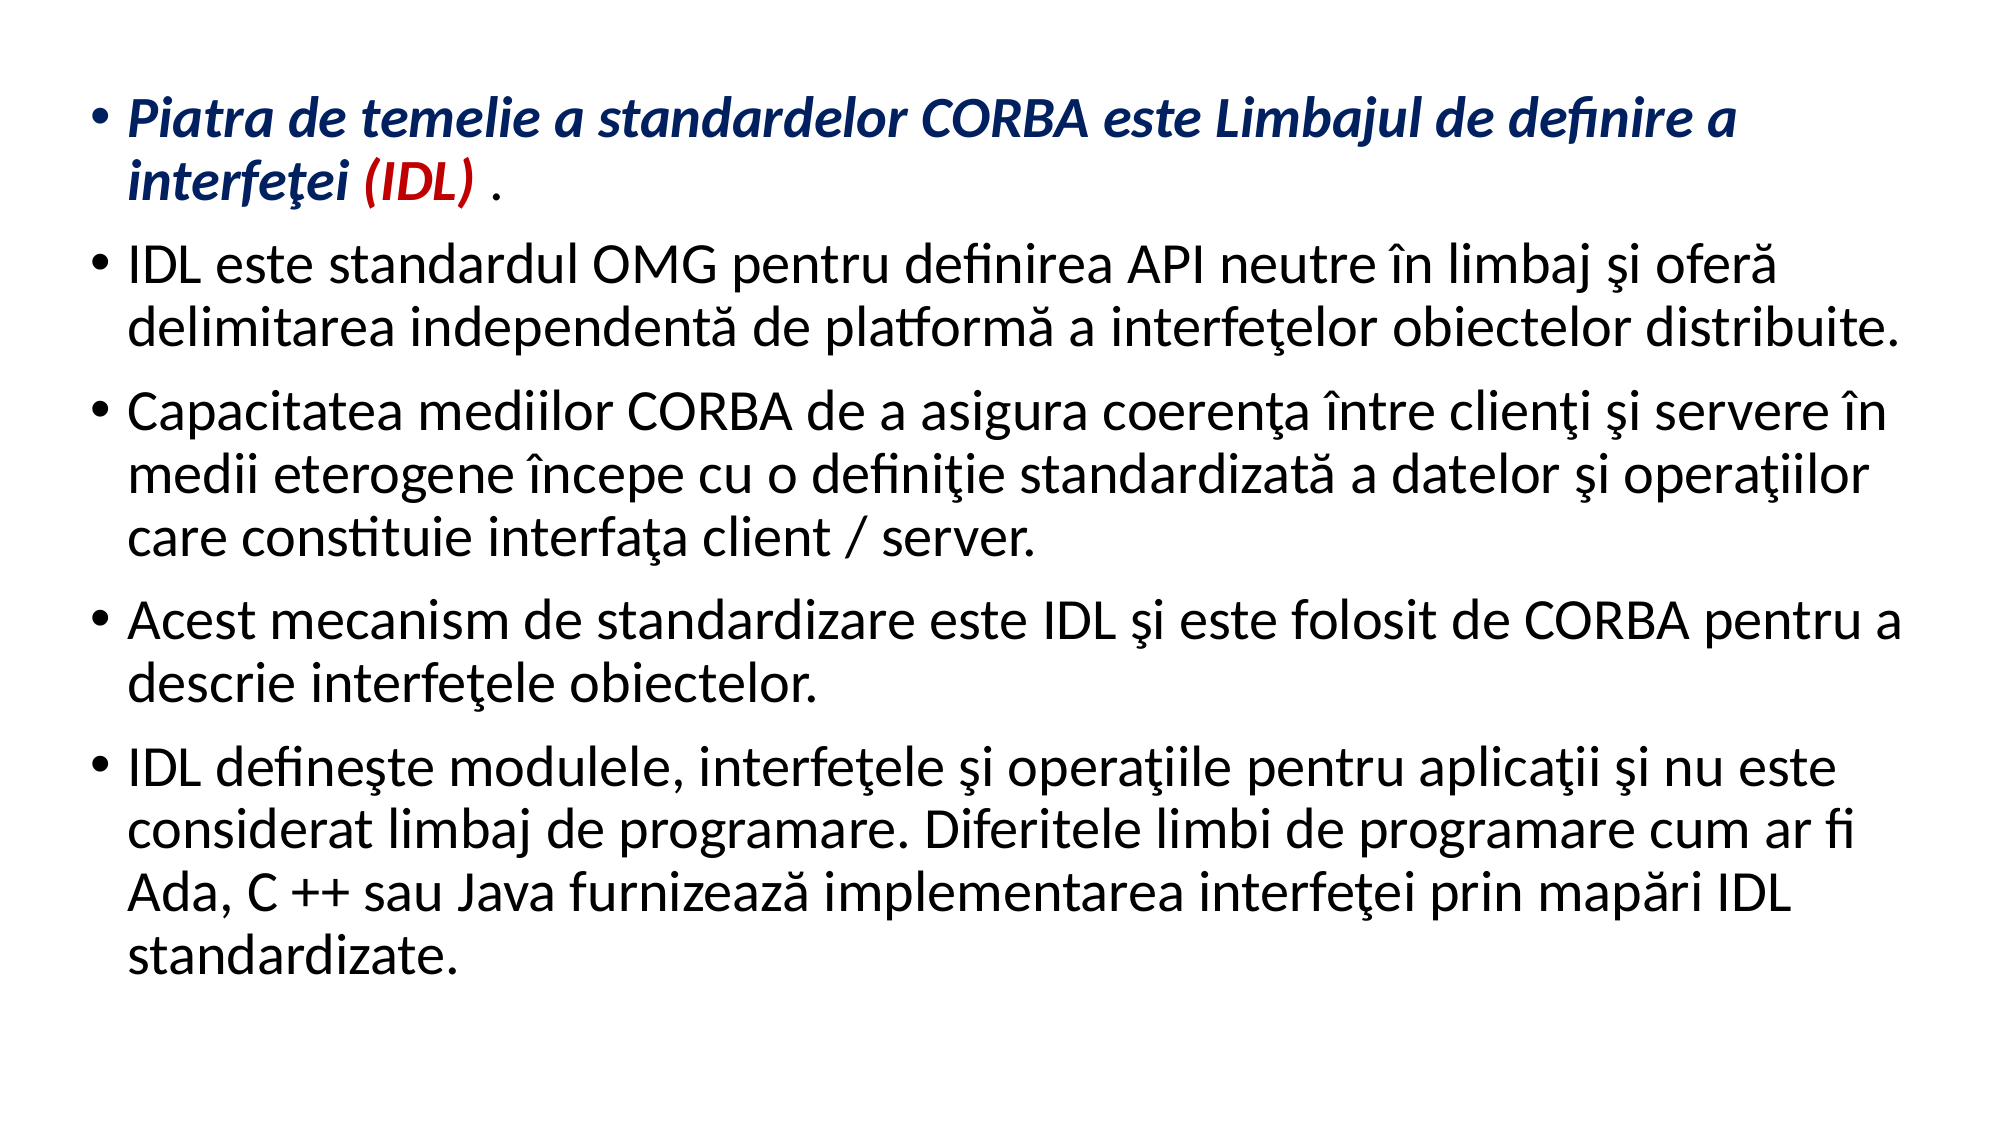

Piatra de temelie a standardelor CORBA este Limbajul de definire a interfeţei (IDL) .
IDL este standardul OMG pentru definirea API neutre în limbaj şi oferă delimitarea independentă de platformă a interfeţelor obiectelor distribuite.
Capacitatea mediilor CORBA de a asigura coerenţa între clienţi şi servere în medii eterogene începe cu o definiţie standardizată a datelor şi operaţiilor care constituie interfaţa client / server.
Acest mecanism de standardizare este IDL şi este folosit de CORBA pentru a descrie interfeţele obiectelor.
IDL defineşte modulele, interfeţele şi operaţiile pentru aplicaţii şi nu este considerat limbaj de programare. Diferitele limbi de programare cum ar fi Ada, C ++ sau Java furnizează implementarea interfeţei prin mapări IDL standardizate.